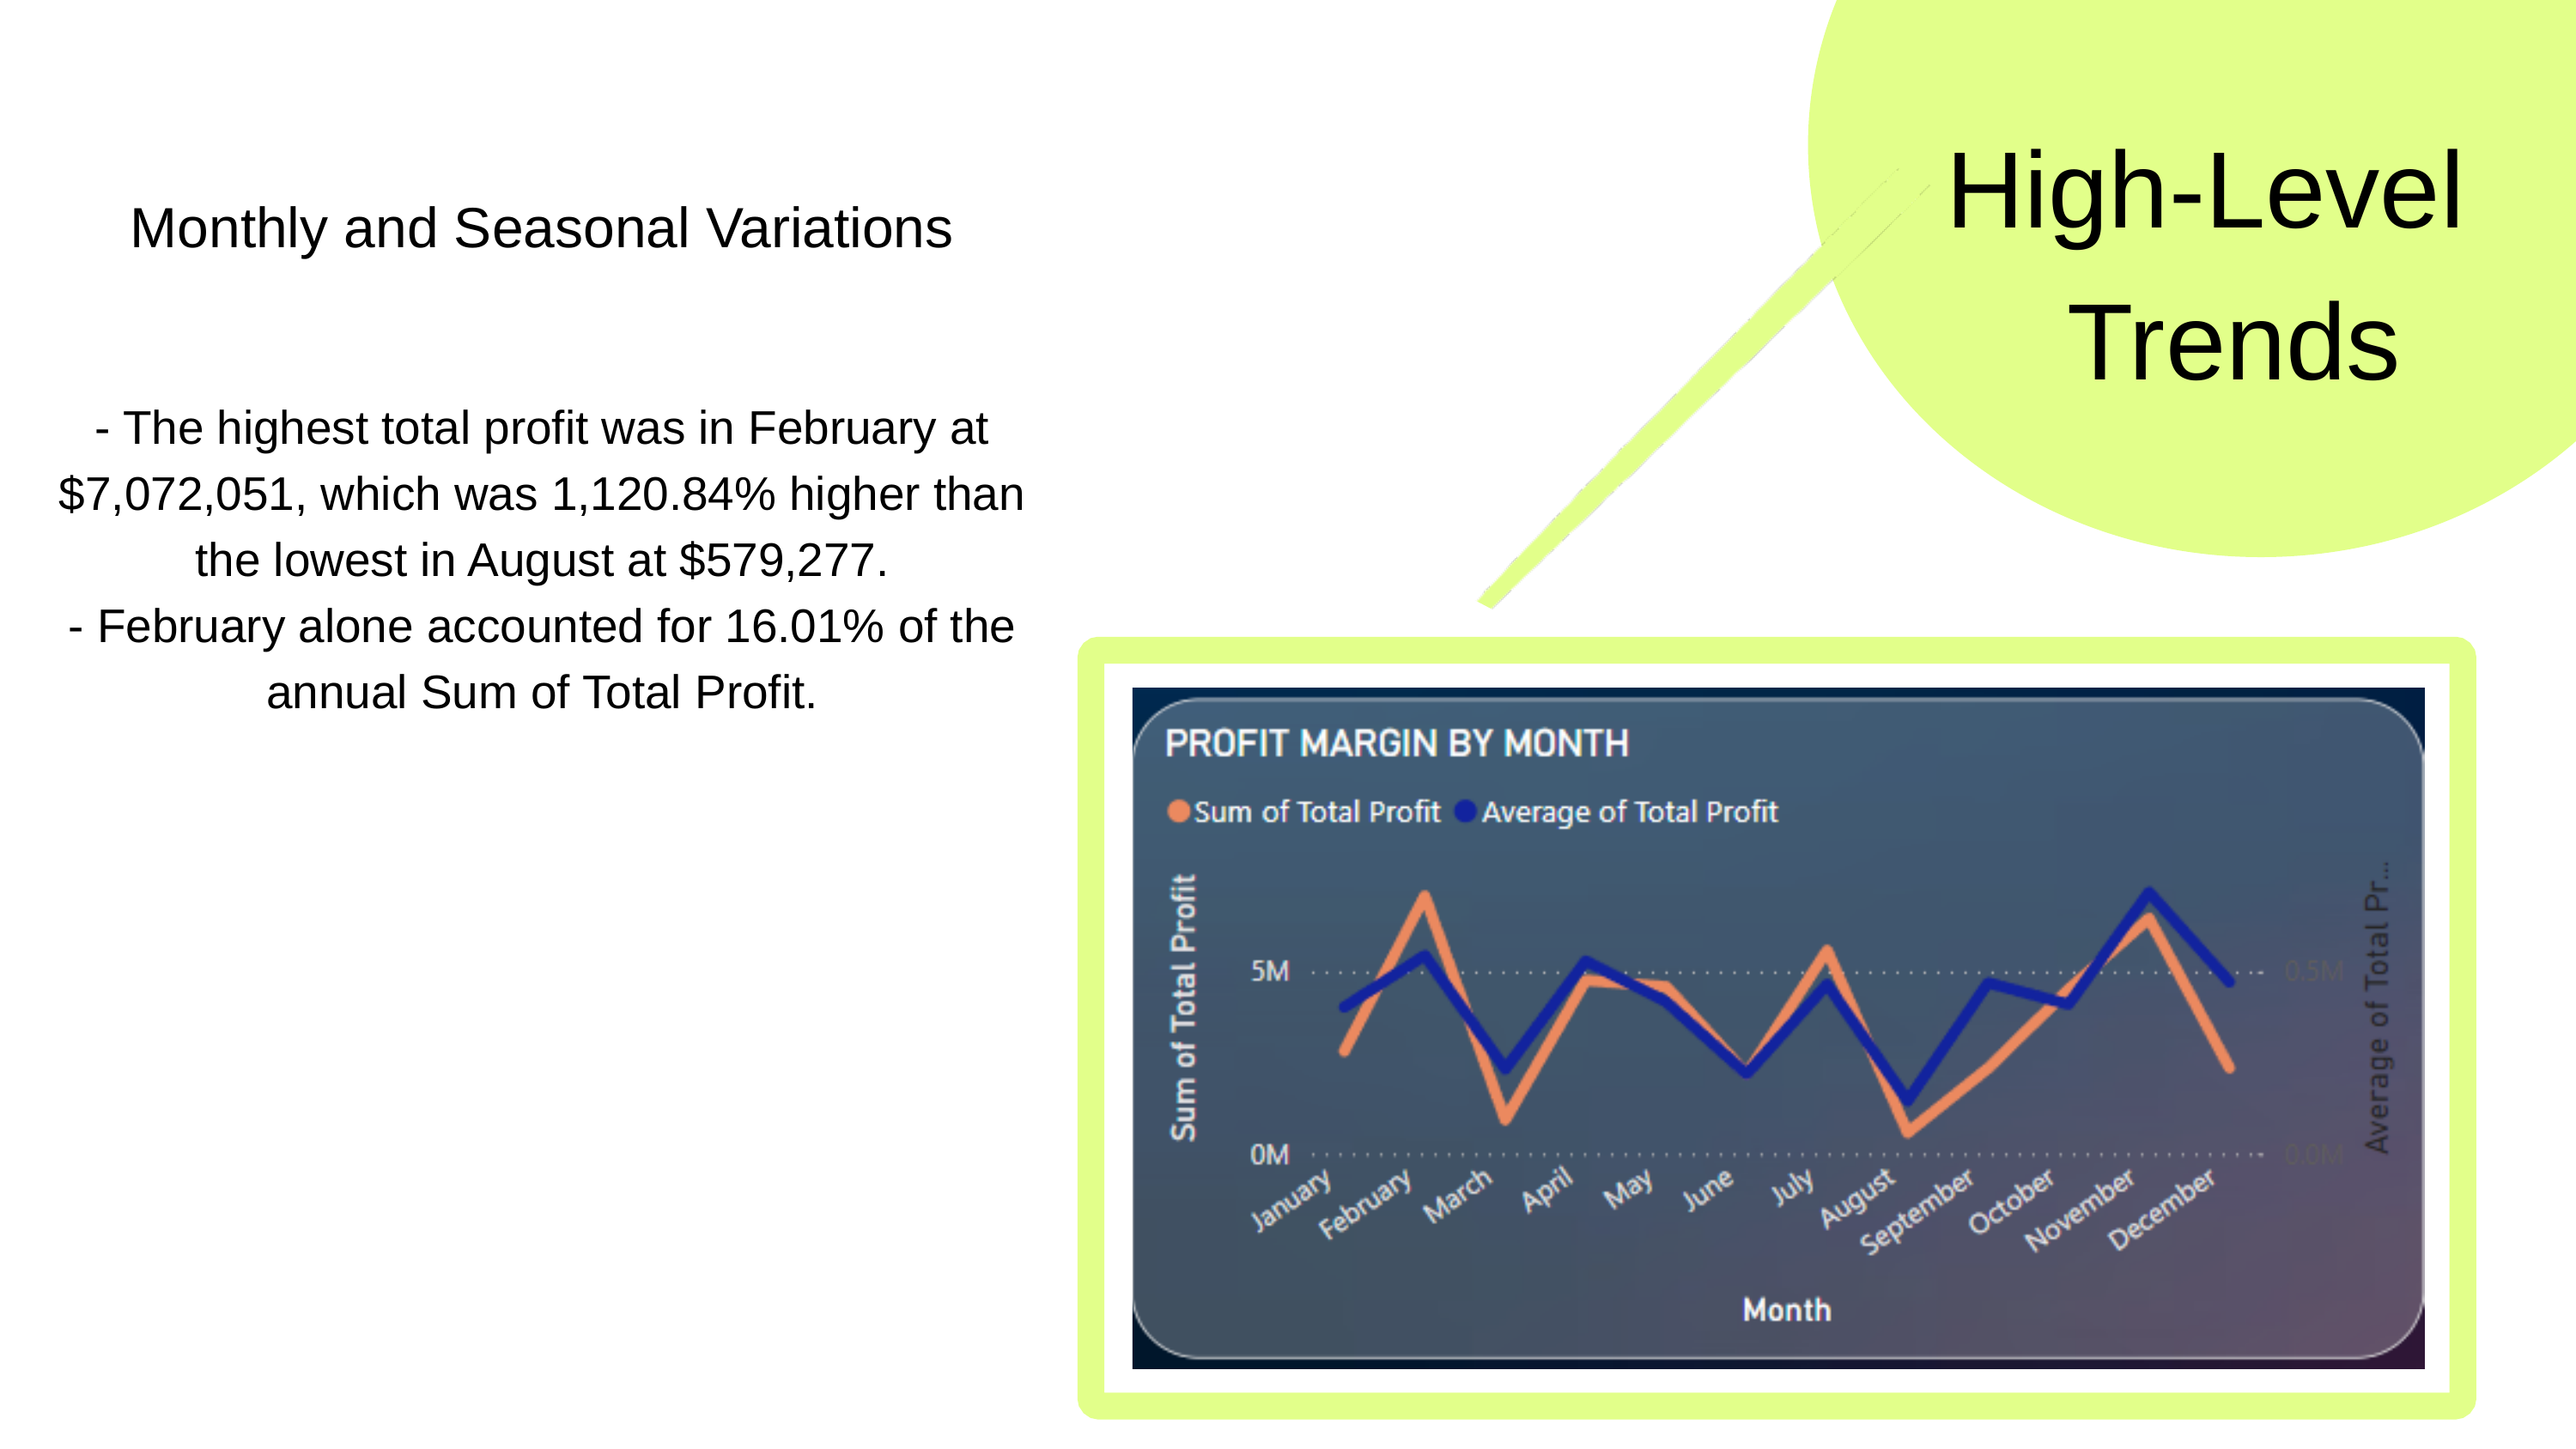

High-Level
    Trends

Monthly and Seasonal Variations
- The highest total profit was in February at $7,072,051, which was 1,120.84% higher than the lowest in August at $579,277.
- February alone accounted for 16.01% of the annual Sum of Total Profit.